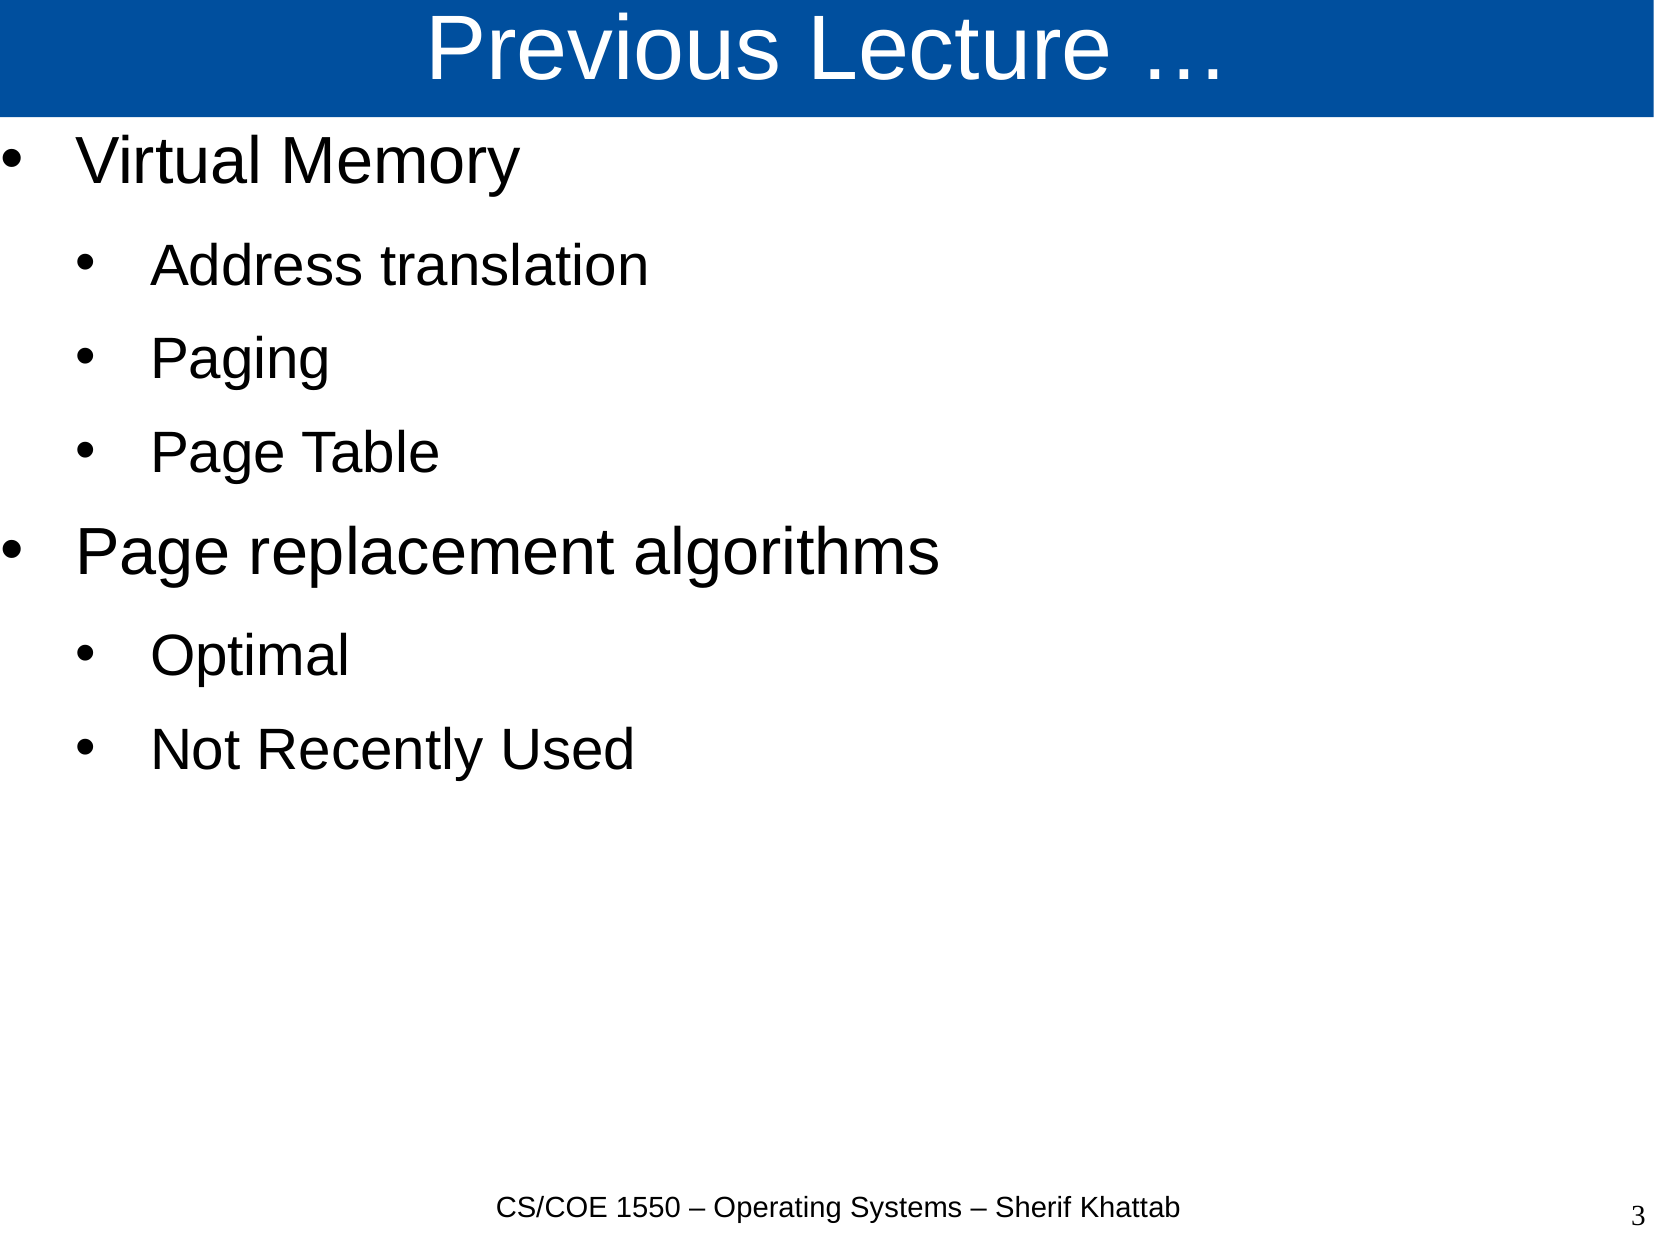

# Previous Lecture …
Virtual Memory
Address translation
Paging
Page Table
Page replacement algorithms
Optimal
Not Recently Used
CS/COE 1550 – Operating Systems – Sherif Khattab
3